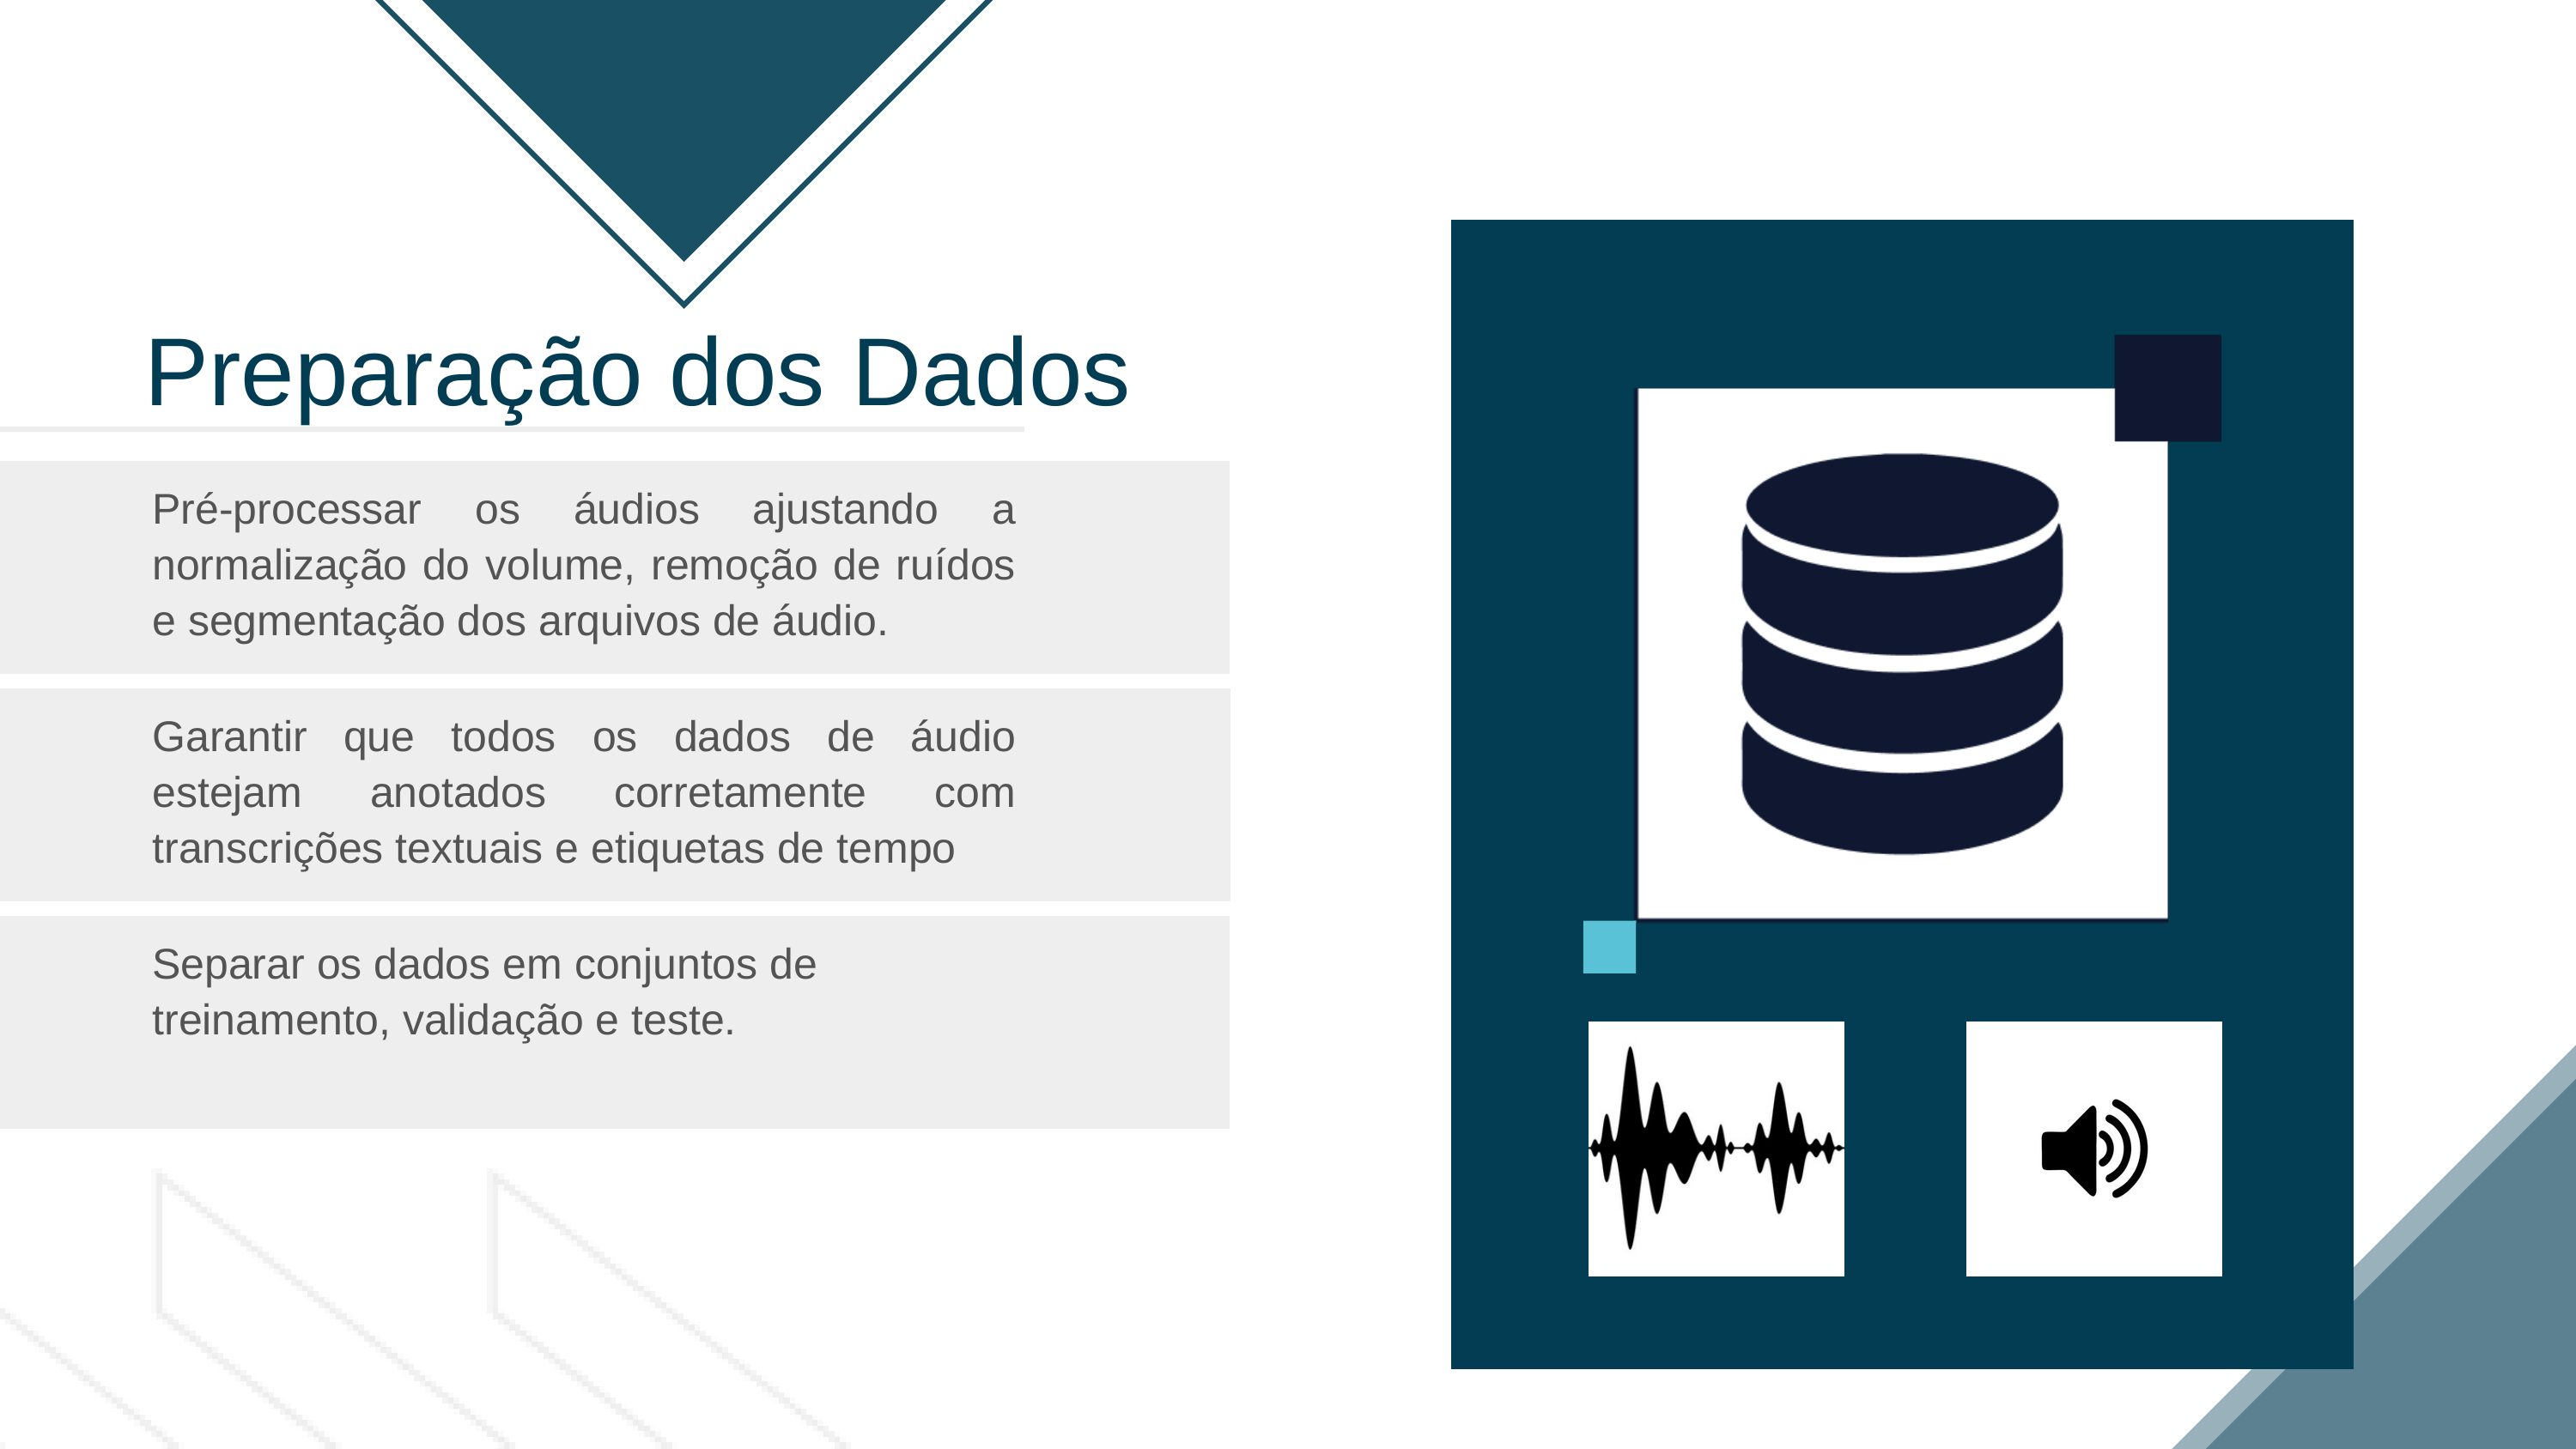

Preparação dos Dados

Pré-processar os áudios ajustando a normalização do volume, remoção de ruídos e segmentação dos arquivos de áudio.

Garantir que todos os dados de áudio estejam anotados corretamente com transcrições textuais e etiquetas de tempo

Separar os dados em conjuntos de treinamento, validação e teste.